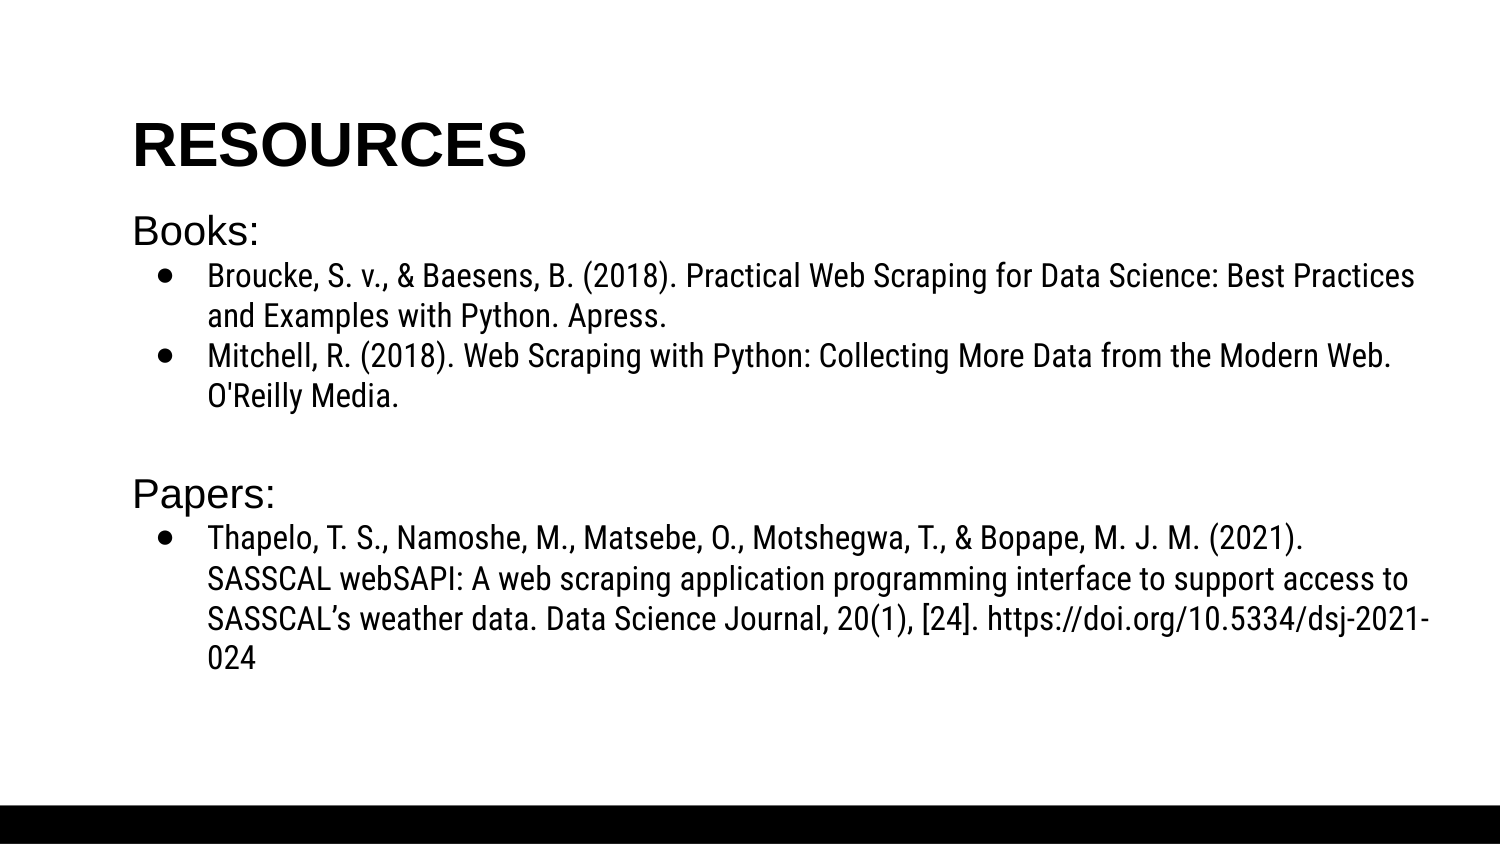

# RESOURCES
Books:
Broucke, S. v., & Baesens, B. (2018). Practical Web Scraping for Data Science: Best Practices and Examples with Python. Apress.
Mitchell, R. (2018). Web Scraping with Python: Collecting More Data from the Modern Web. O'Reilly Media.

Papers:
Thapelo, T. S., Namoshe, M., Matsebe, O., Motshegwa, T., & Bopape, M. J. M. (2021). SASSCAL webSAPI: A web scraping application programming interface to support access to SASSCAL’s weather data. Data Science Journal, 20(1), [24]. https://doi.org/10.5334/dsj-2021-024